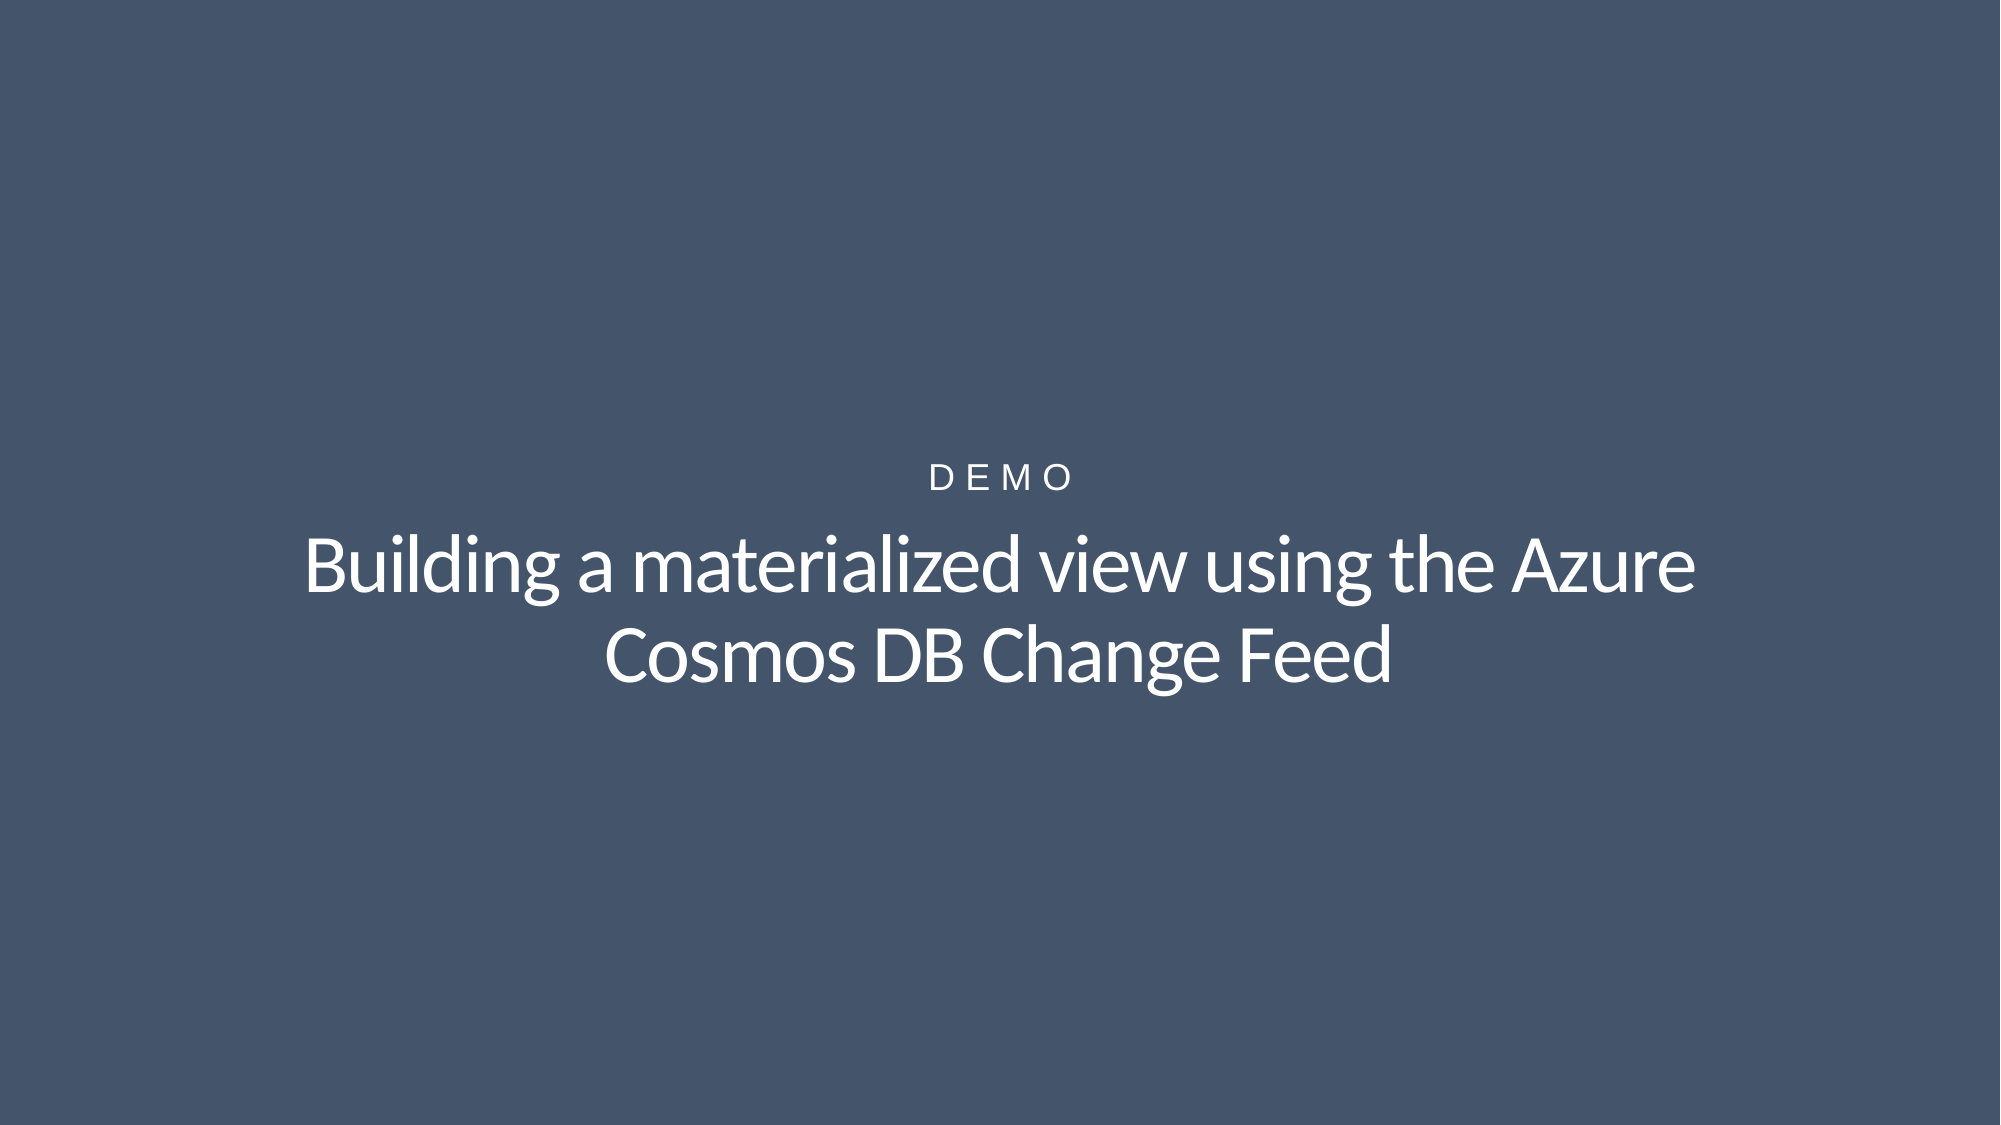

# Building a materialized view using the Azure Cosmos DB Change Feed